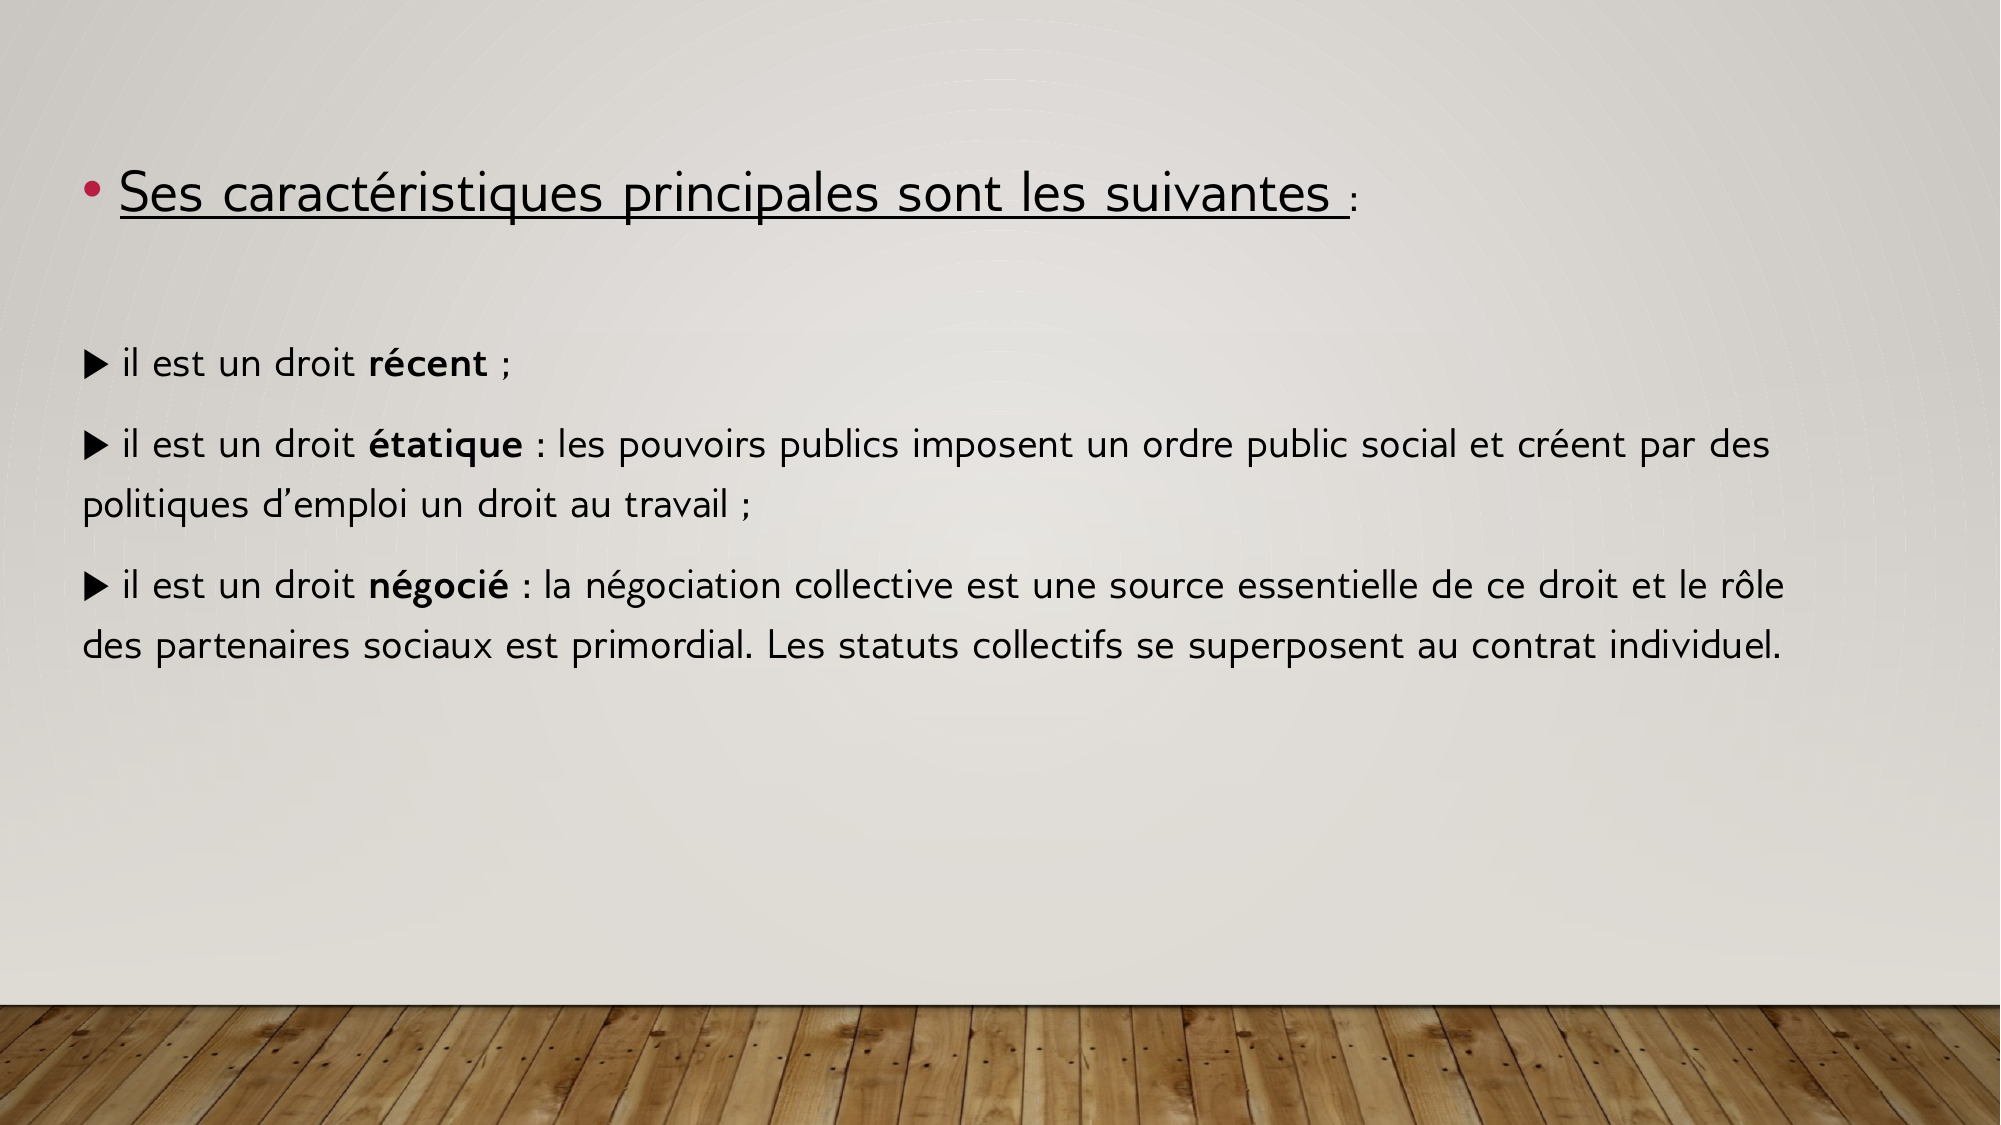

Ses caractéristiques principales sont les suivantes :

▶ il est un droit récent ;
▶ il est un droit étatique : les pouvoirs publics imposent un ordre public social et créent par des politiques d’emploi un droit au travail ;
▶ il est un droit négocié : la négociation collective est une source essentielle de ce droit et le rôle des partenaires sociaux est primordial. Les statuts collectifs se superposent au contrat individuel.